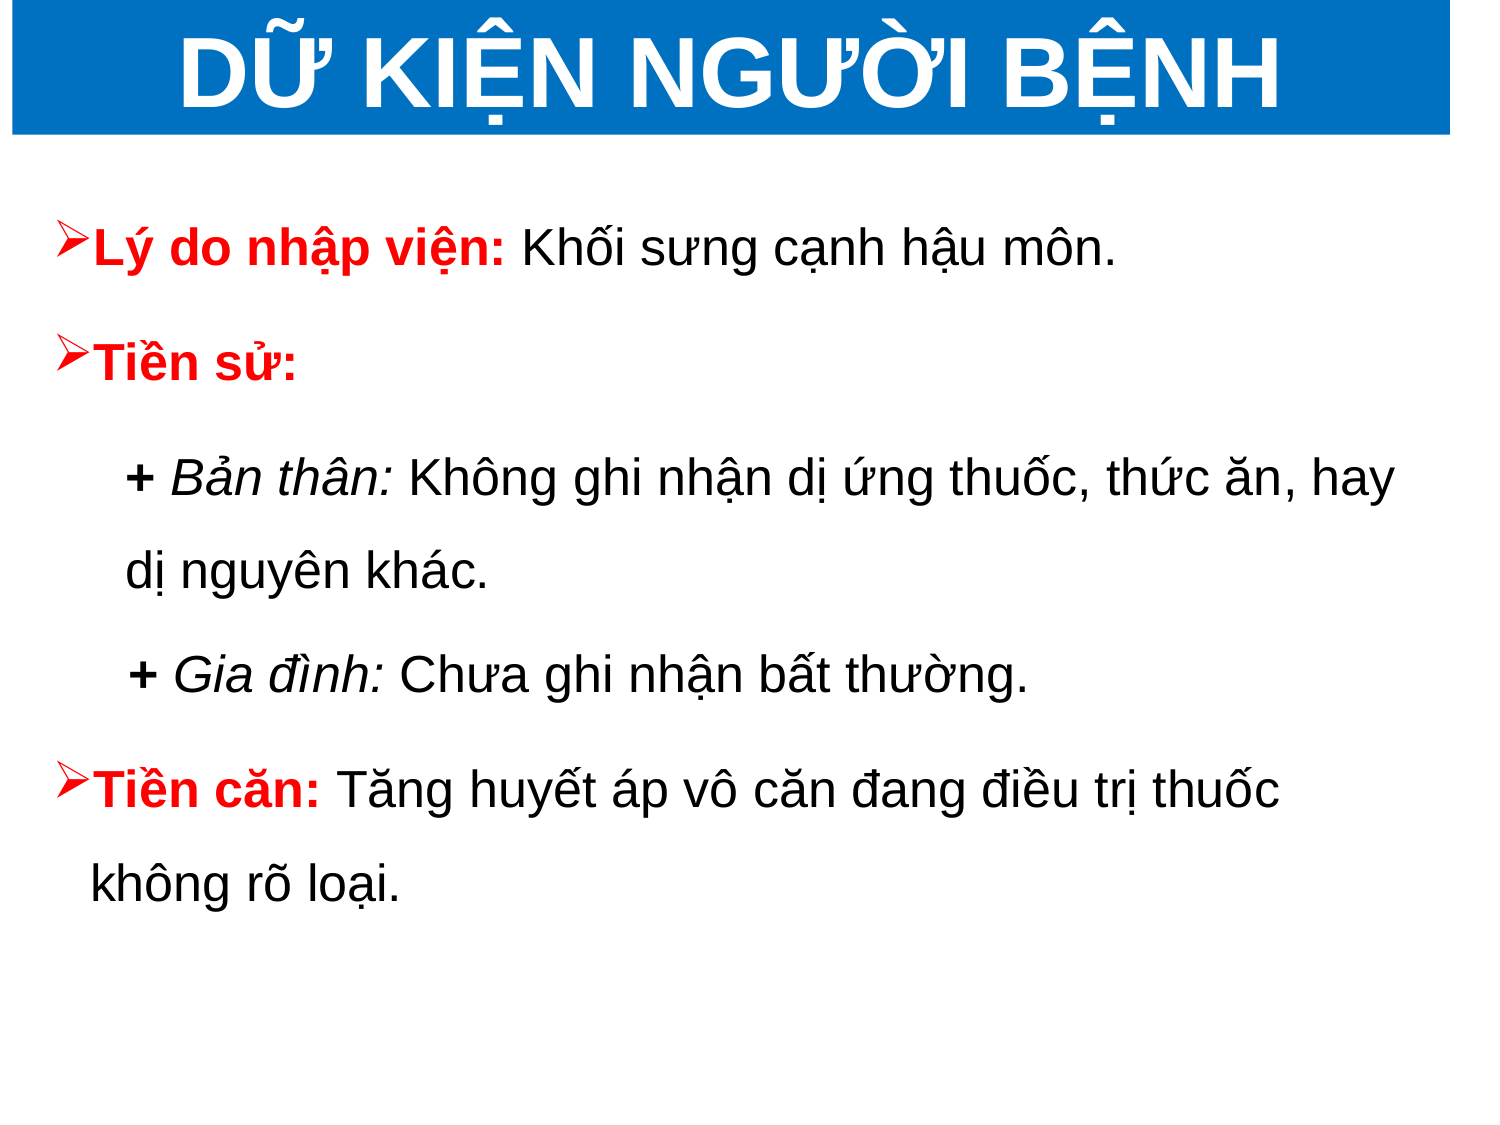

DỮ KIỆN NGƯỜI BỆNH
Lý do nhập viện: Khối sưng cạnh hậu môn.
Tiền sử:
+ Bản thân: Không ghi nhận dị ứng thuốc, thức ăn, hay dị nguyên khác.
+ Gia đình: Chưa ghi nhận bất thường.
Tiền căn: Tăng huyết áp vô căn đang điều trị thuốc không rõ loại.